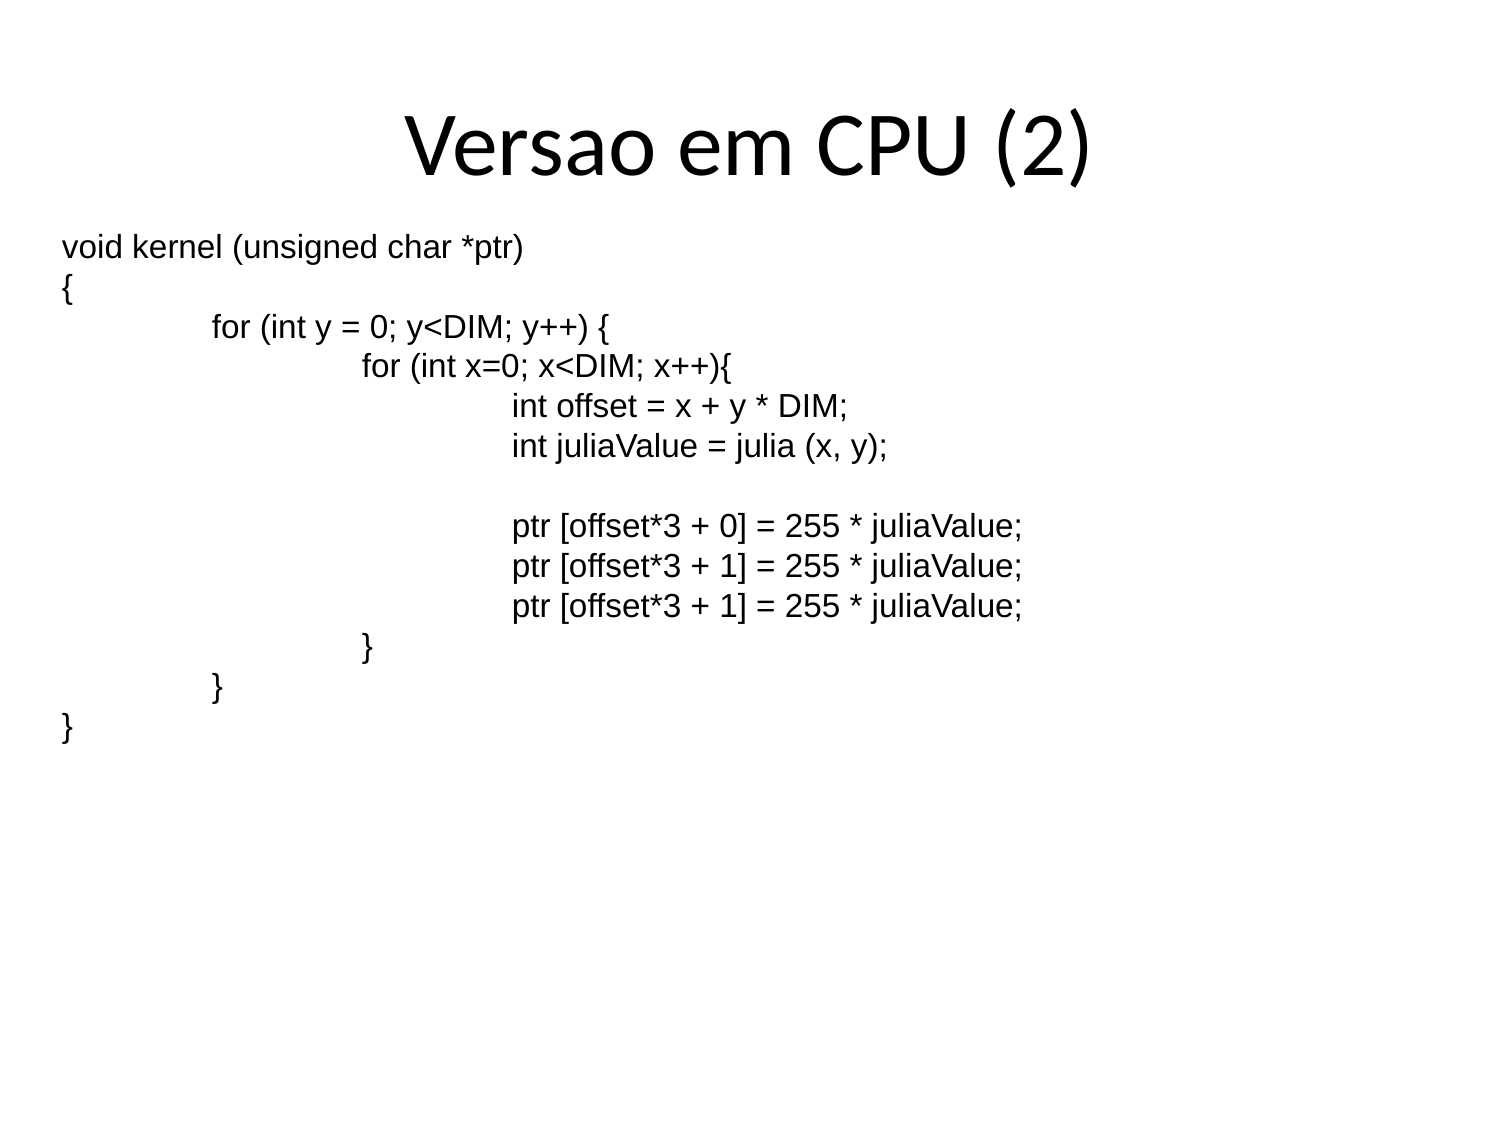

# Versao em CPU (2)
void kernel (unsigned char *ptr)
{
	for (int y = 0; y<DIM; y++) {
		for (int x=0; x<DIM; x++){
			int offset = x + y * DIM;
			int juliaValue = julia (x, y);

			ptr [offset*3 + 0] = 255 * juliaValue;
			ptr [offset*3 + 1] = 255 * juliaValue;
			ptr [offset*3 + 1] = 255 * juliaValue;
		}
	}
}